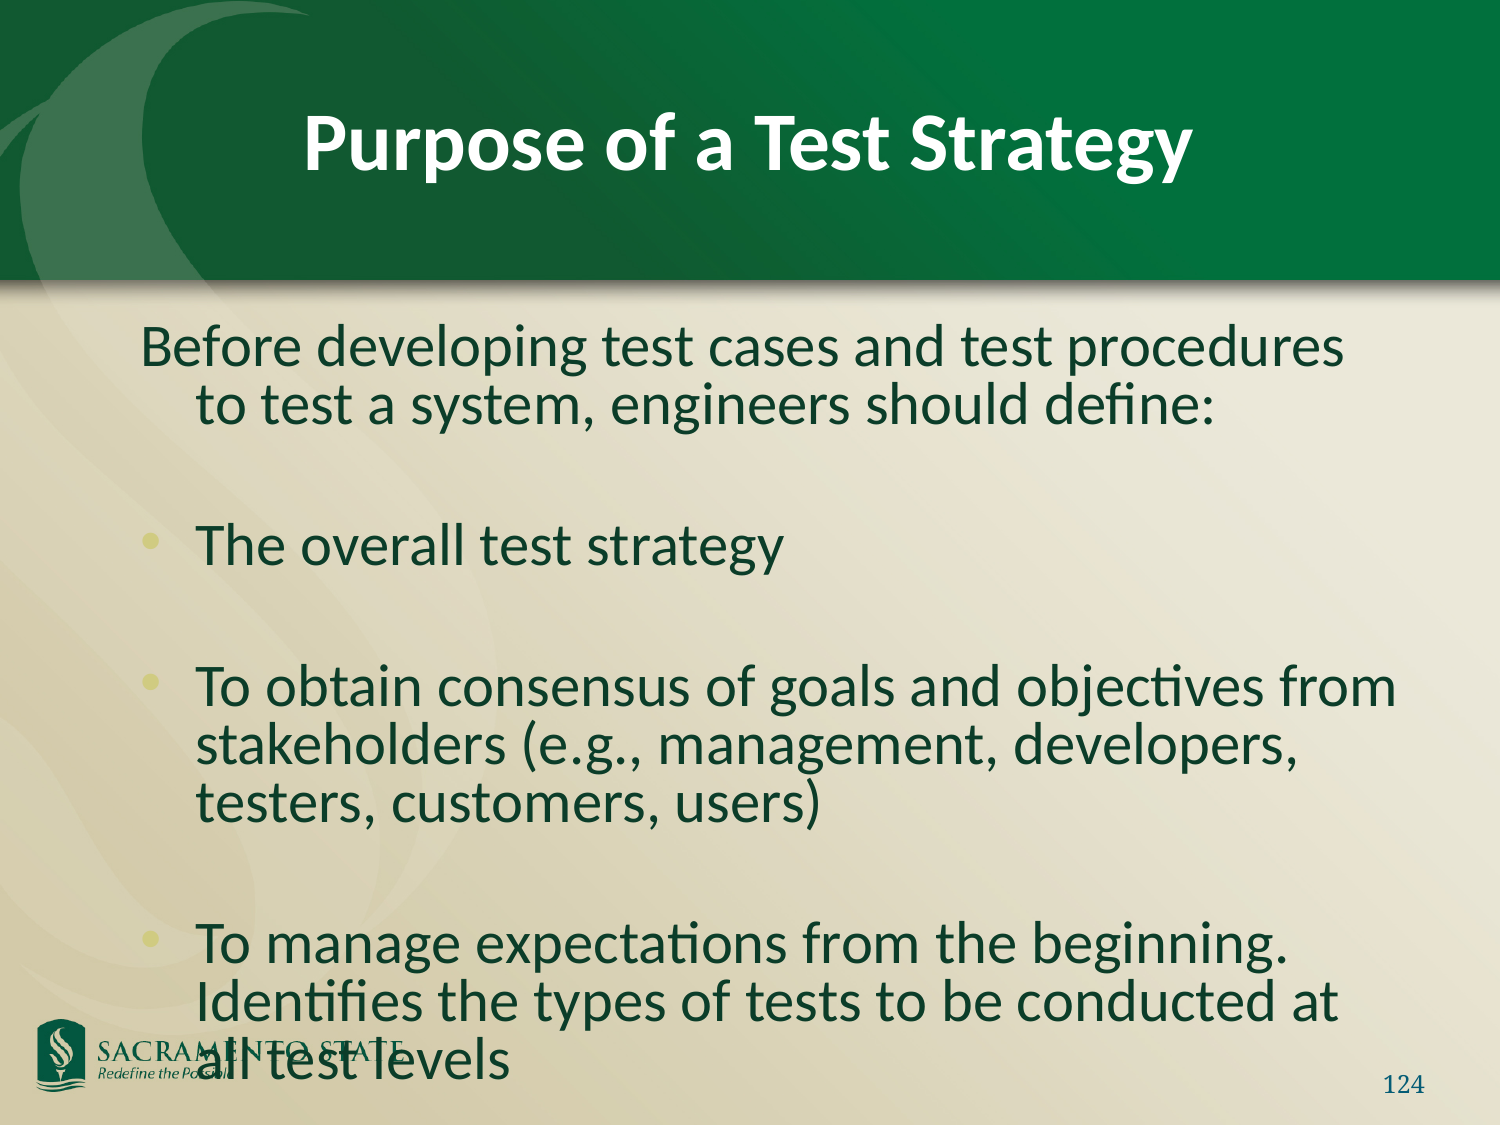

# Purpose of a Test Strategy
Before developing test cases and test procedures to test a system, engineers should define:

The overall test strategy

To obtain consensus of goals and objectives from stakeholders (e.g., management, developers, testers, customers, users)

To manage expectations from the beginning. Identifies the types of tests to be conducted at all test levels
124